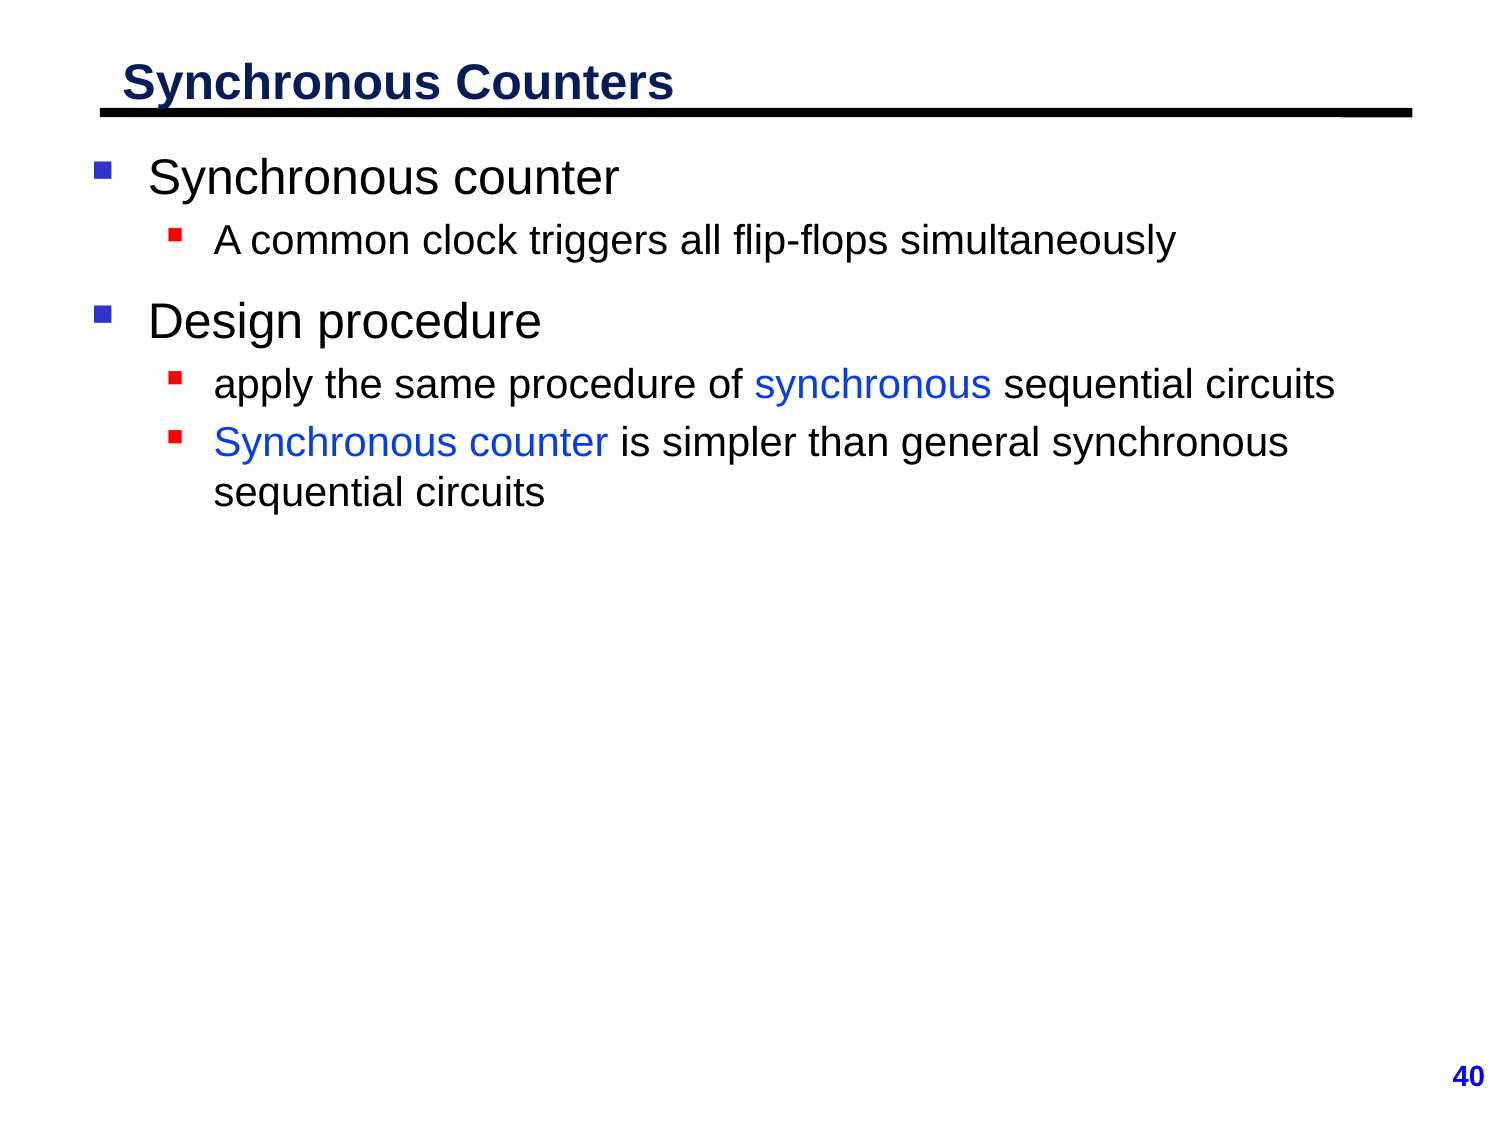

# Synchronous Counters
Synchronous counter
A common clock triggers all flip-flops simultaneously
Design procedure
apply the same procedure of synchronous sequential circuits
Synchronous counter is simpler than general synchronous sequential circuits
40